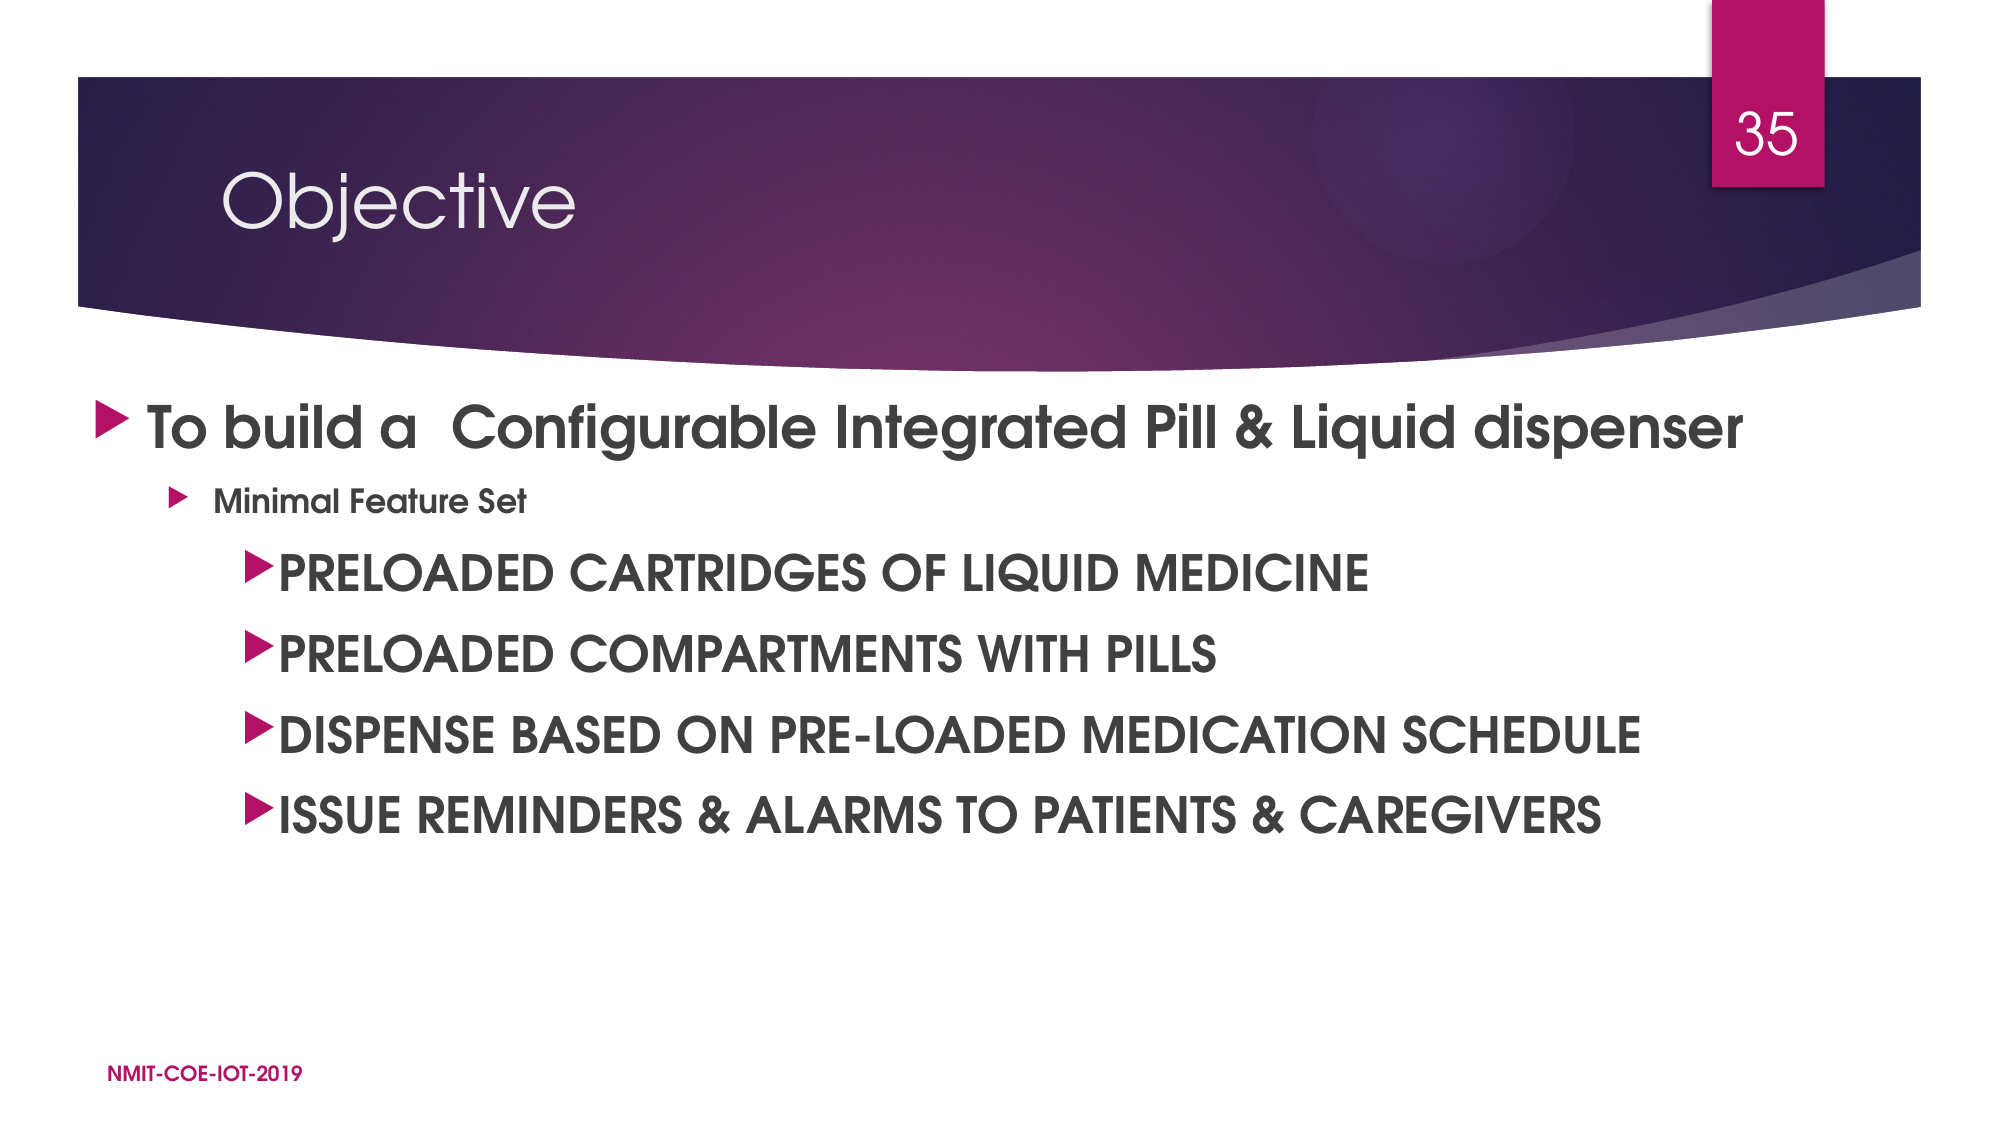

35
# Objective
To build a  Configurable Integrated Pill & Liquid dispenser
Minimal Feature Set
Preloaded cartridges of liquid medicine
Preloaded Compartments with Pills
Dispense based on pre-loaded medication schedule
Issue Reminders & Alarms to Patients & CareGIVERs

NMIT-COE-IOT-2019